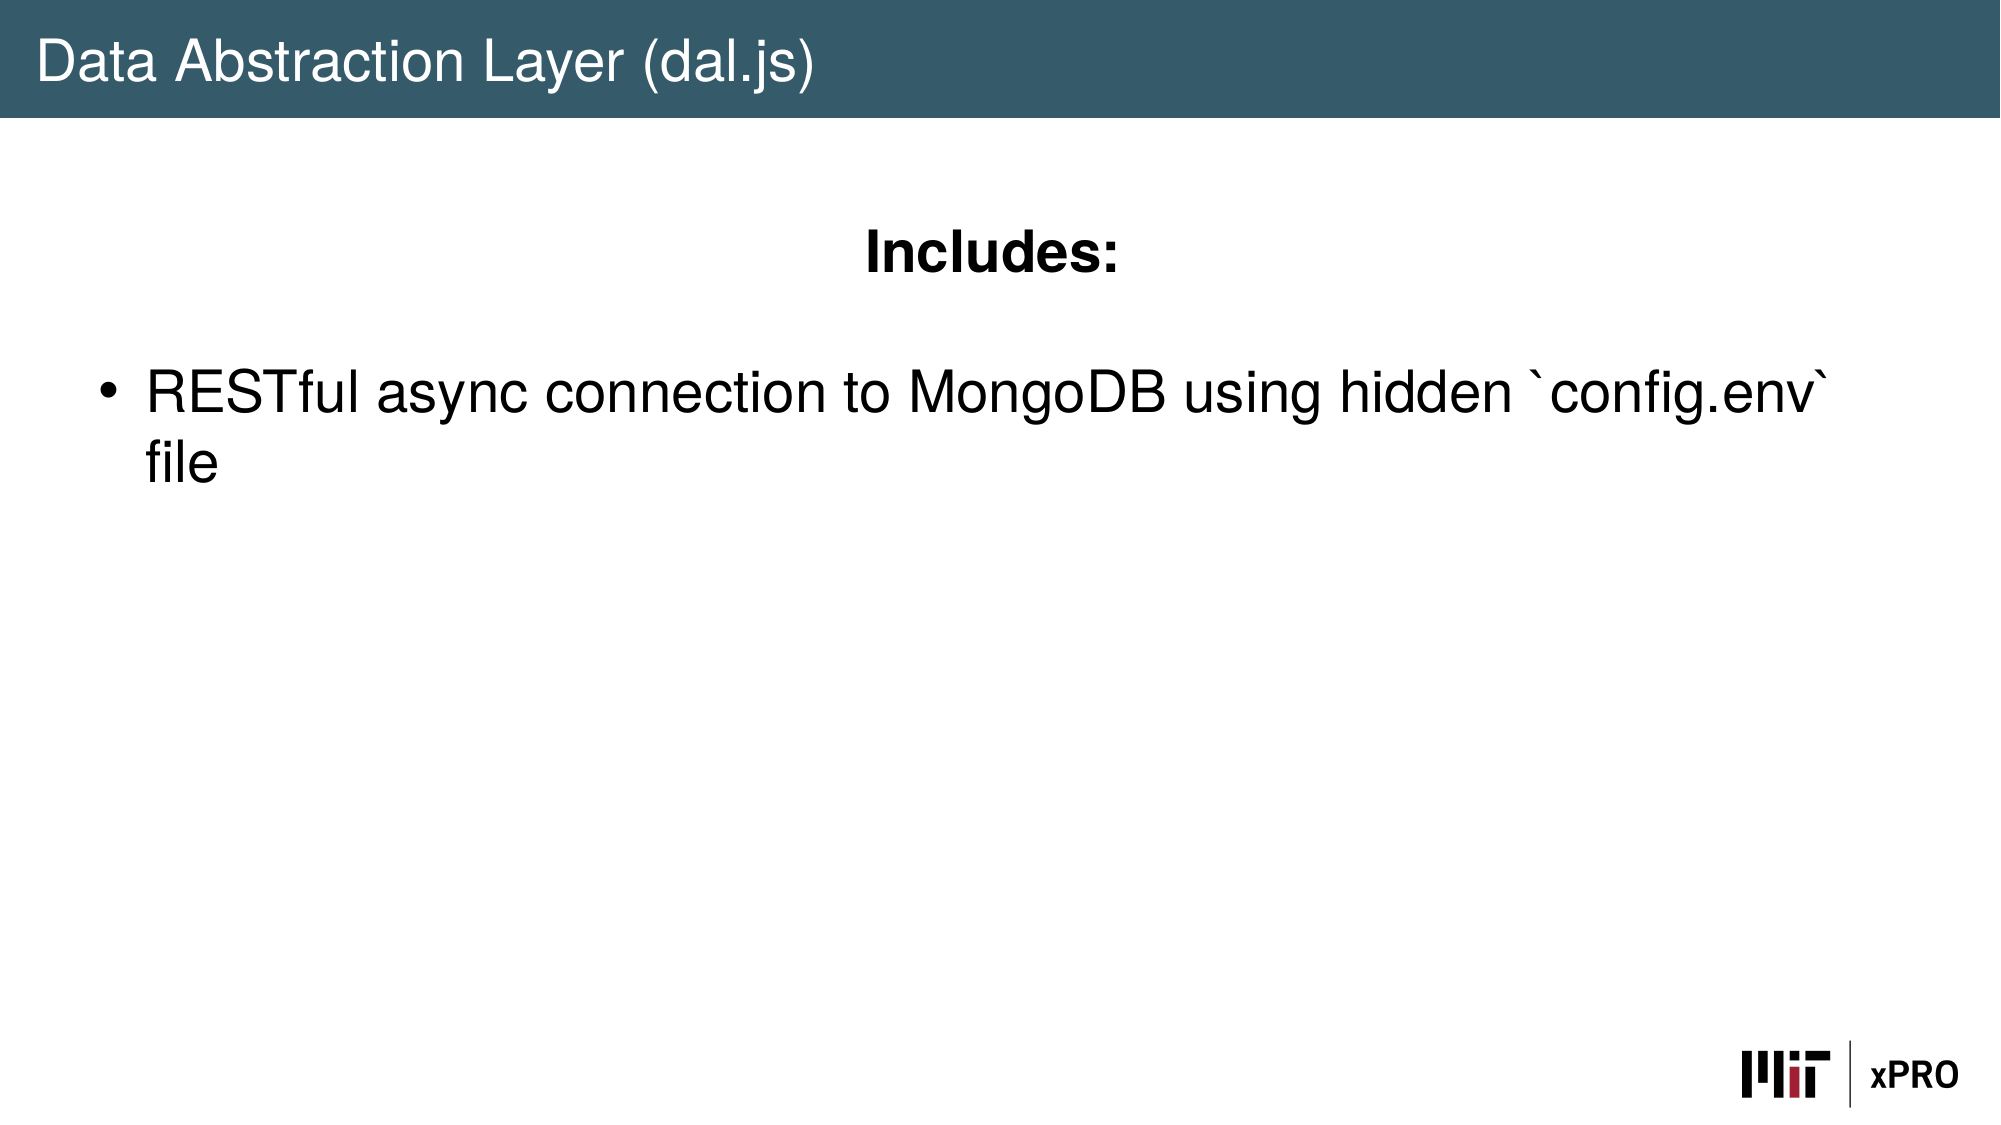

Data Abstraction Layer (dal.js)
Includes:

RESTful async connection to MongoDB using hidden `config.env` file